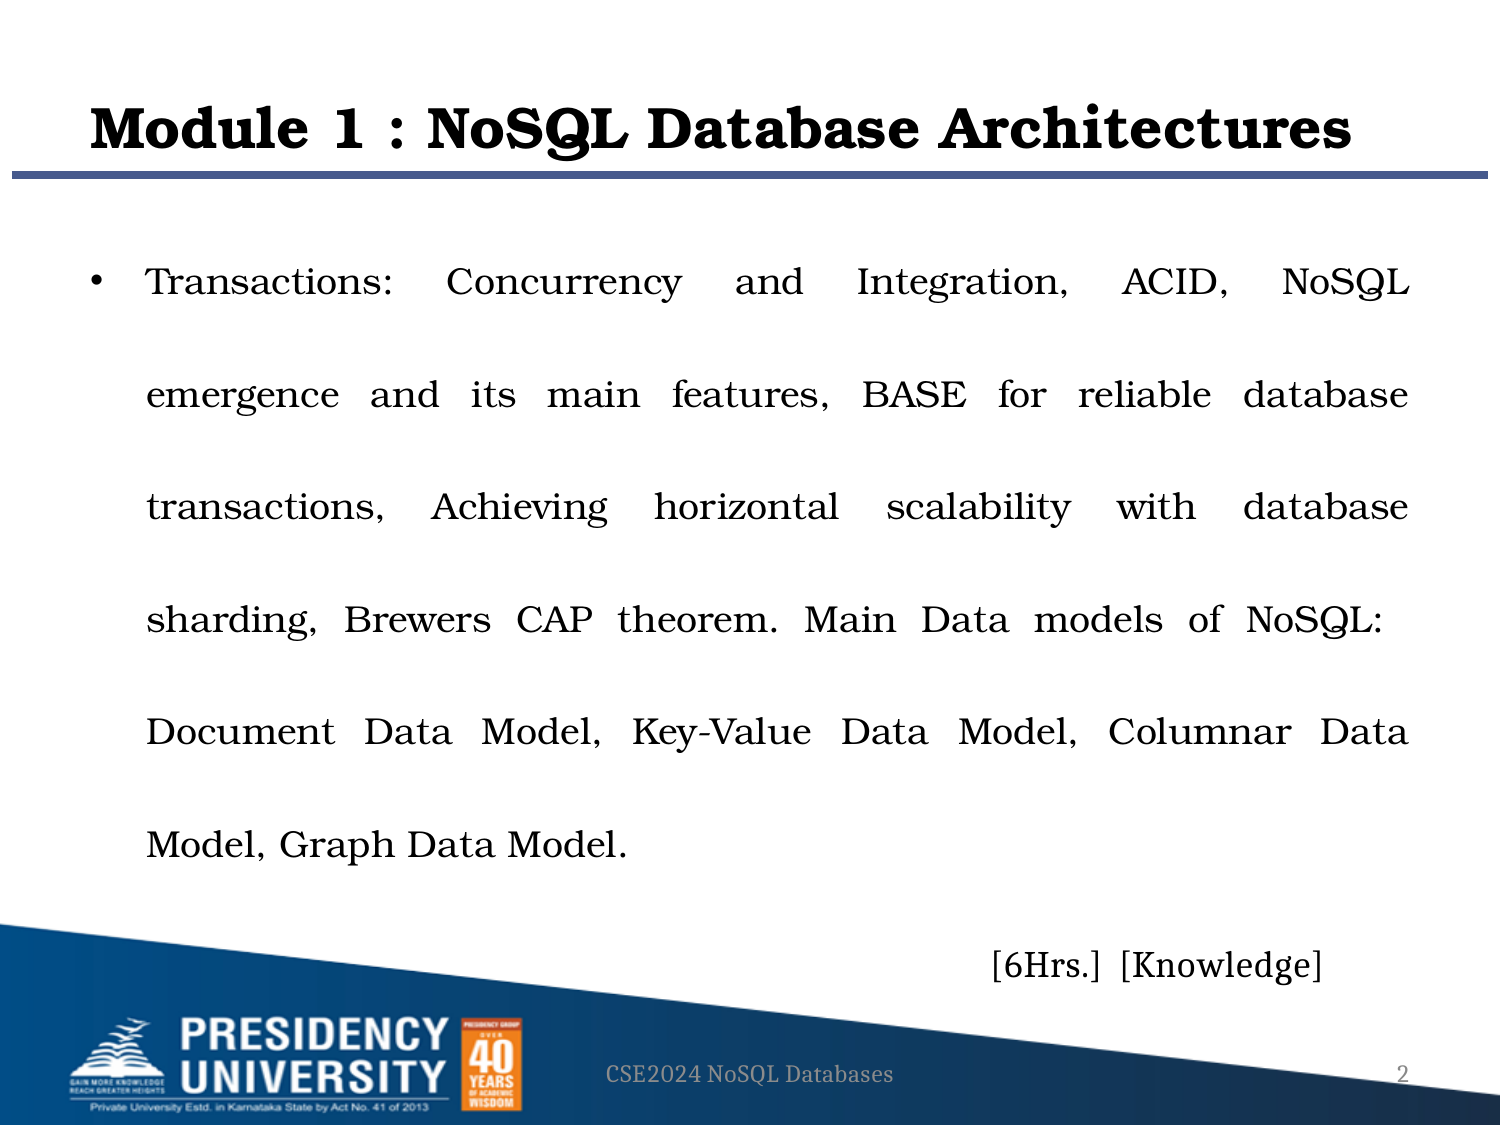

# Module 1 : NoSQL Database Architectures
Transactions: Concurrency and Integration, ACID, NoSQL emergence and its main features, BASE for reliable database transactions, Achieving horizontal scalability with database sharding, Brewers CAP theorem. Main Data models of NoSQL:  Document Data Model, Key-Value Data Model, Columnar Data Model, Graph Data Model.
		[6Hrs.]  [Knowledge]
CSE2024 NoSQL Databases
2